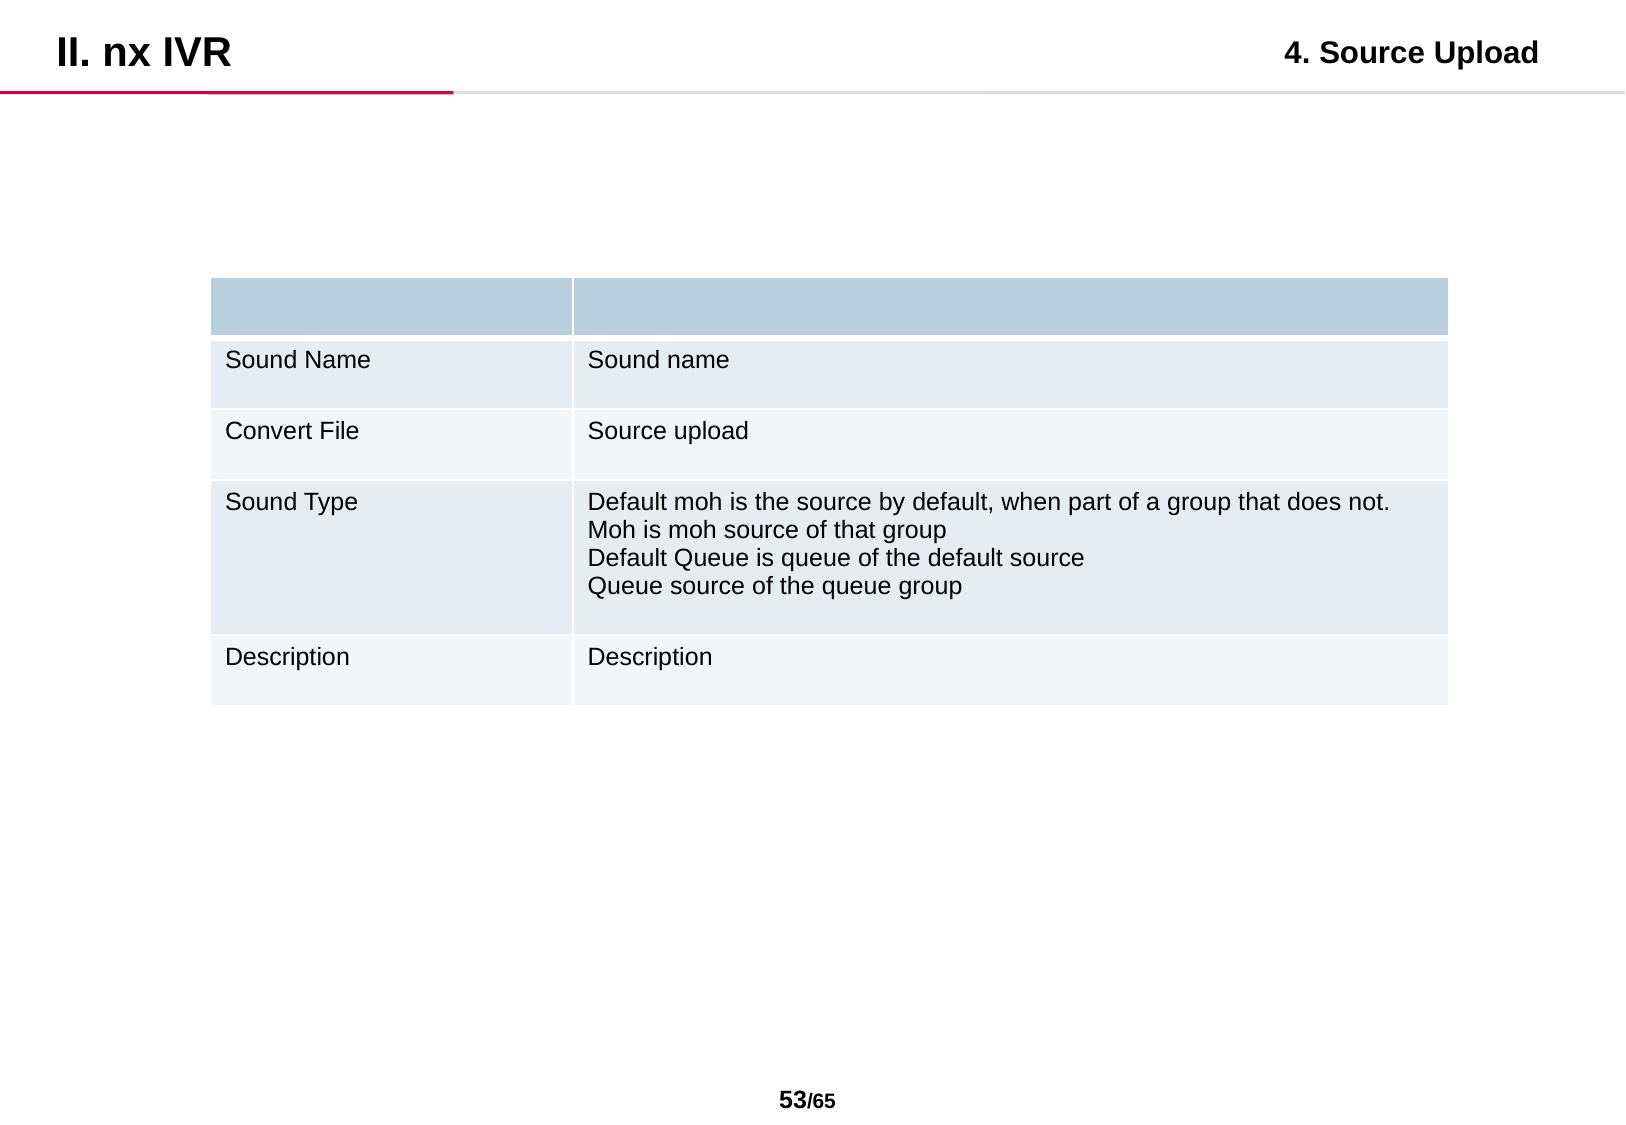

II. nx IVR
4. Source Upload
|  |  |
| --- | --- |
| Sound Name | Sound name |
| Convert File | Source upload |
| Sound Type | Default moh is the source by default, when part of a group that does not. Moh is moh source of that group Default Queue is queue of the default source Queue source of the queue group |
| Description | Description |
53/65